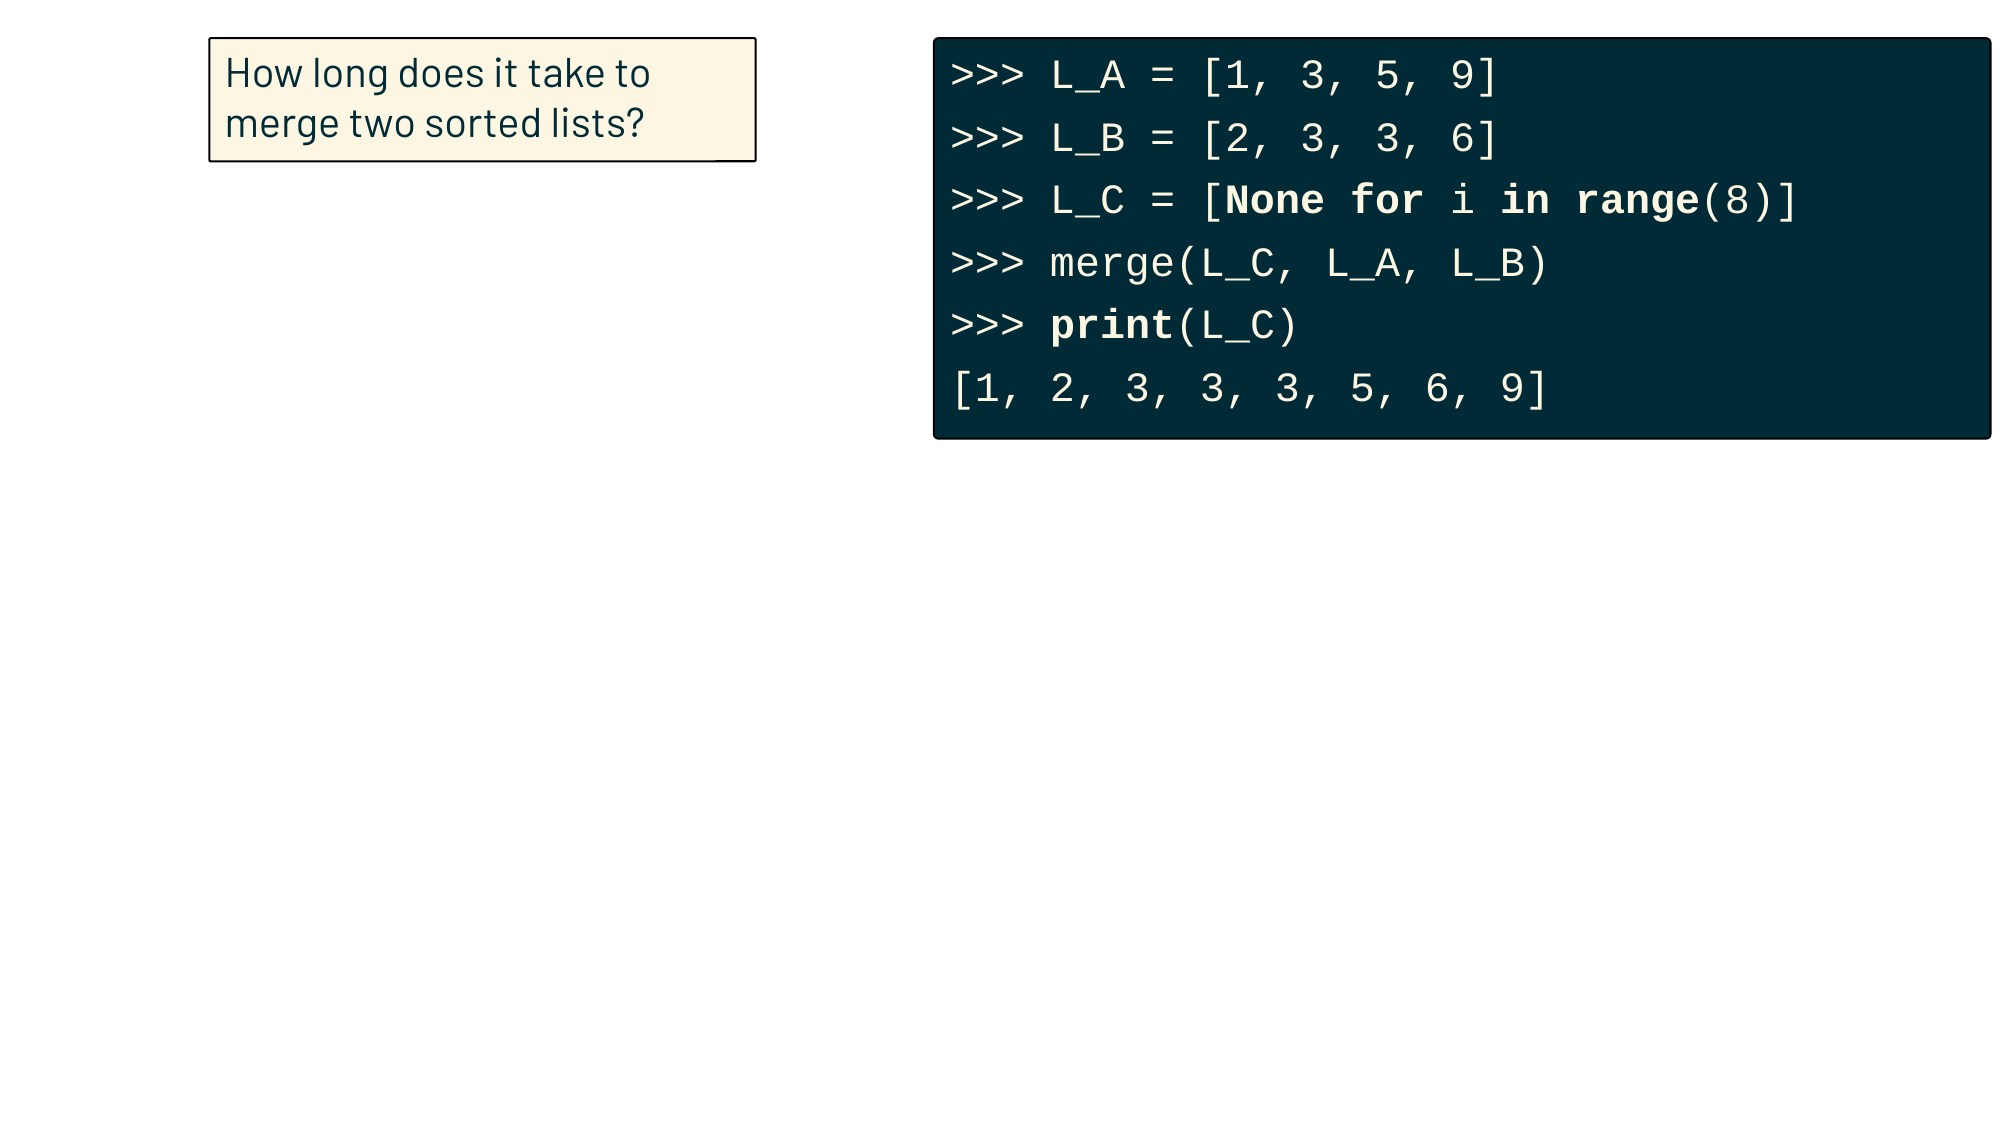

How long does it take to merge two sorted lists?
>>> L_A = [1, 3, 5, 9]
>>> L_B = [2, 3, 3, 6]
>>> L_C = [None for i in range(8)]
>>> merge(L_C, L_A, L_B)
>>> print(L_C)
[1, 2, 3, 3, 3, 5, 6, 9]